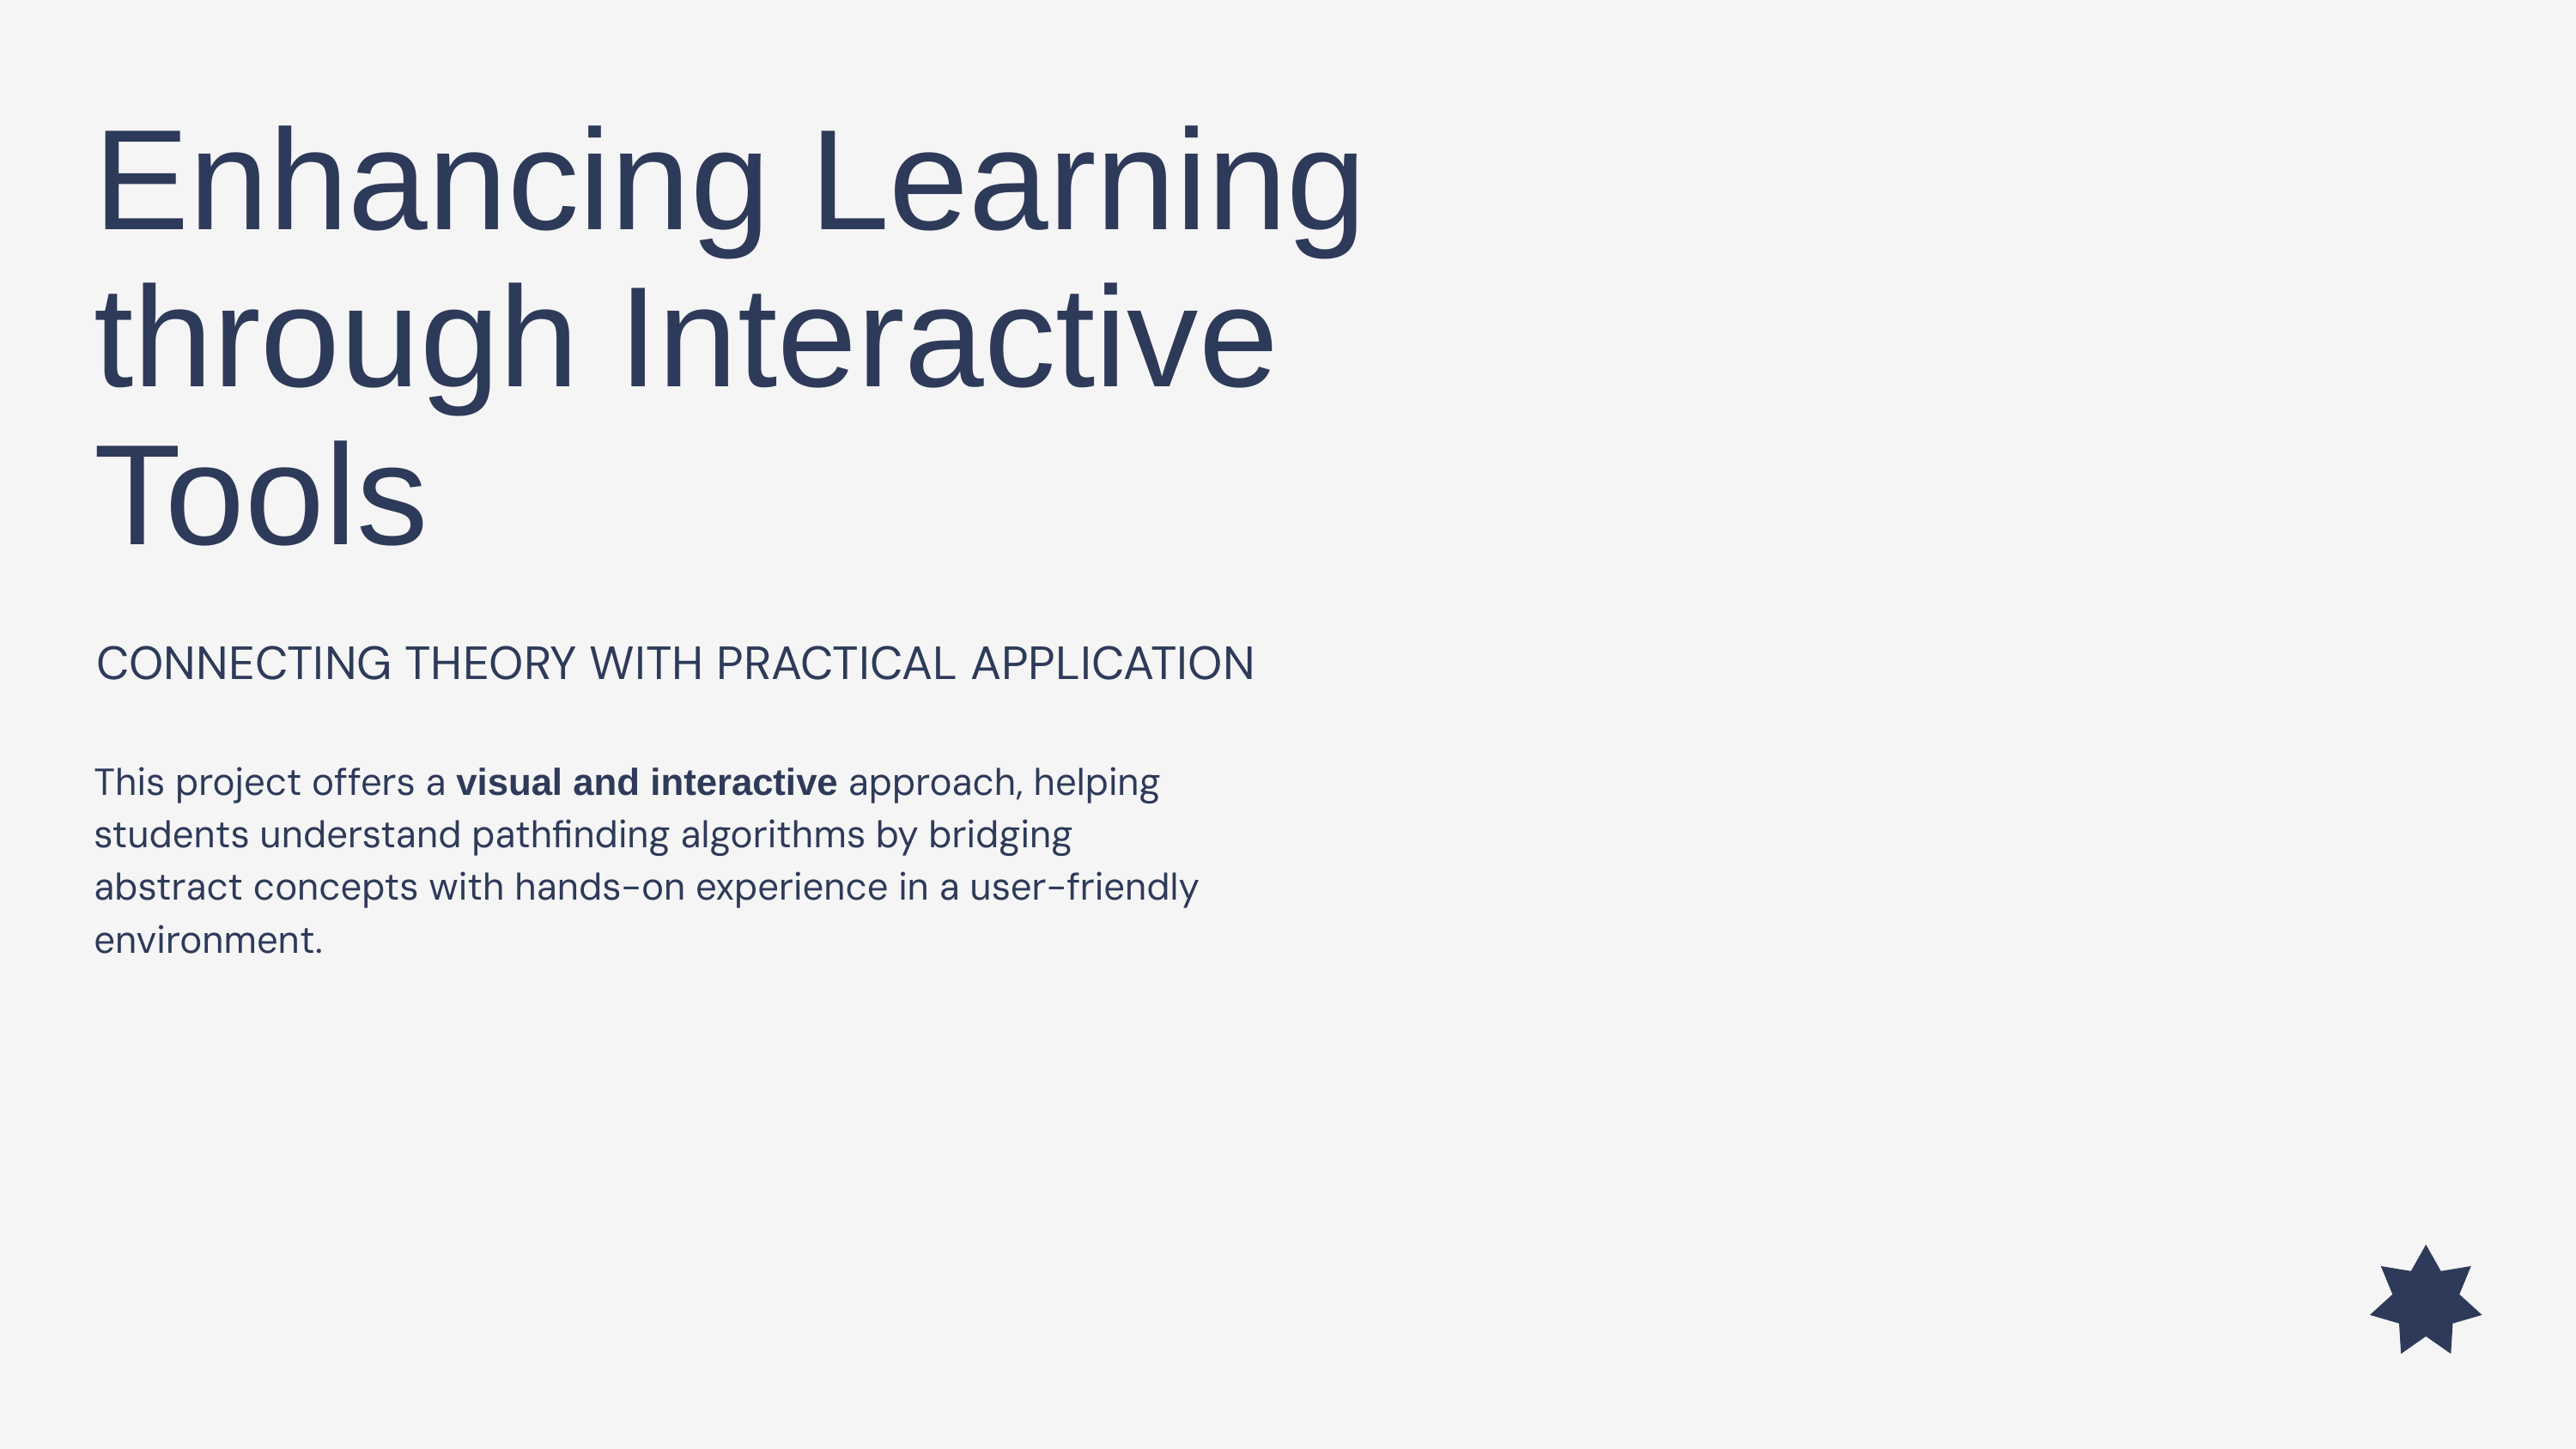

Enhancing Learning through Interactive Tools
CONNECTING THEORY WITH PRACTICAL APPLICATION
This project offers a visual and interactive approach, helping students understand pathfinding algorithms by bridging abstract concepts with hands-on experience in a user-friendly environment.